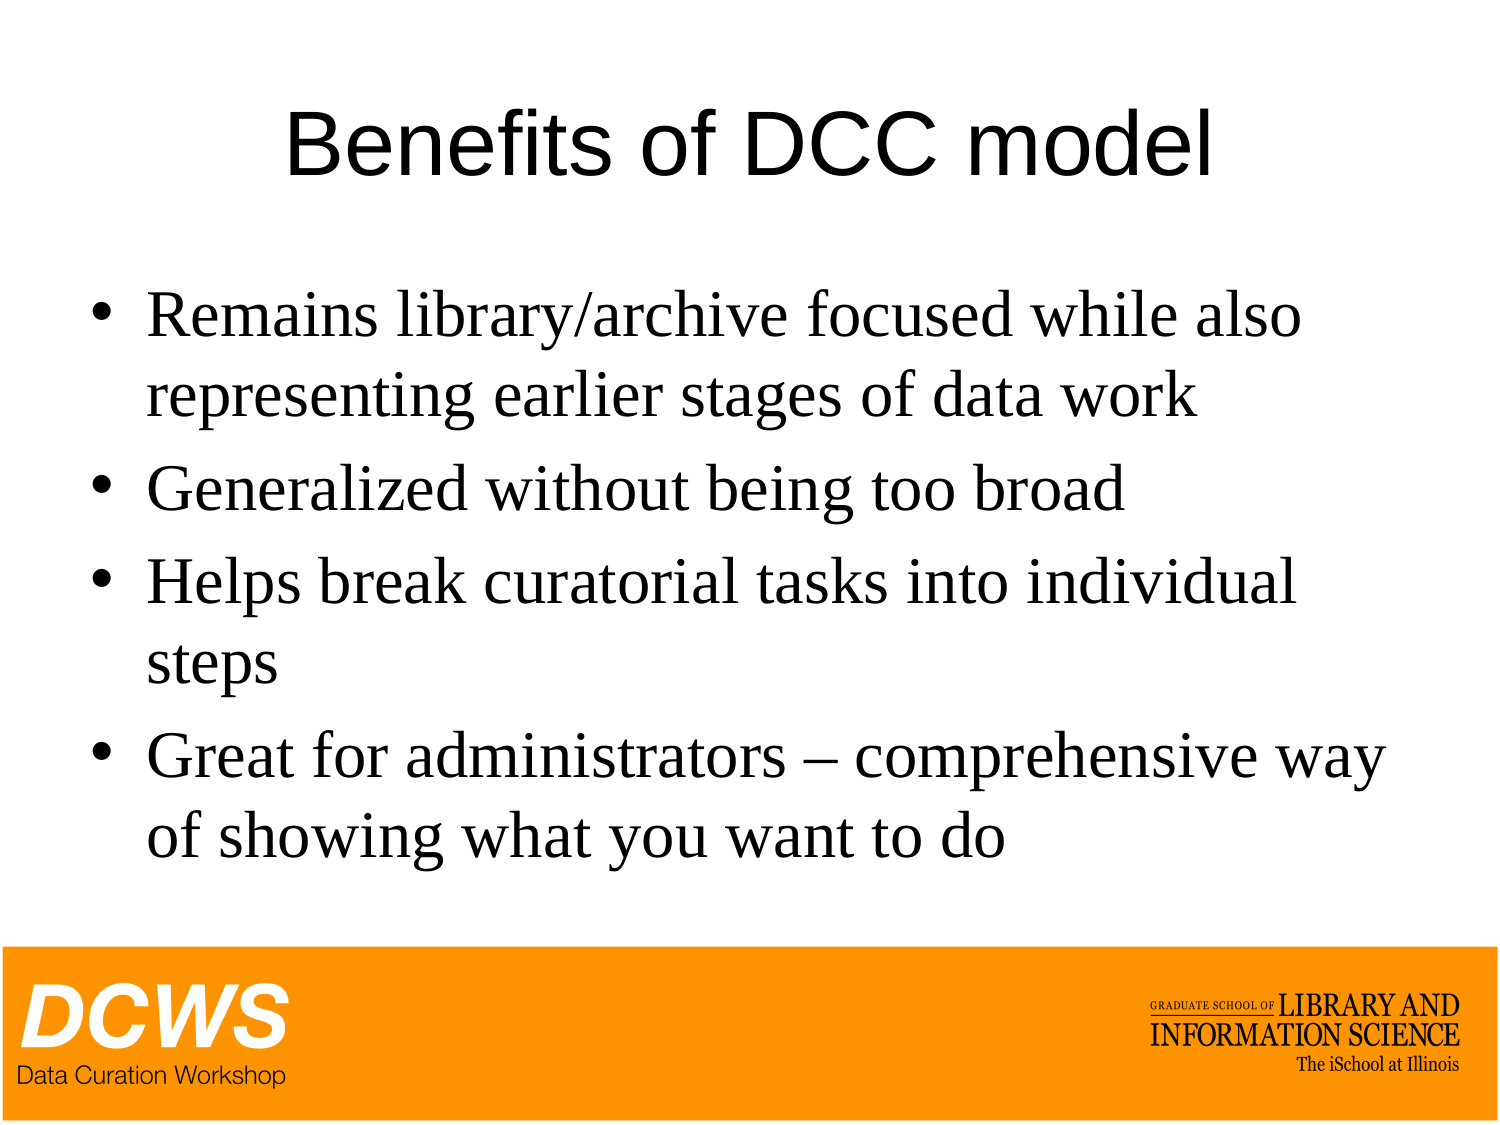

# Benefits of DCC model
Remains library/archive focused while also representing earlier stages of data work
Generalized without being too broad
Helps break curatorial tasks into individual steps
Great for administrators – comprehensive way of showing what you want to do